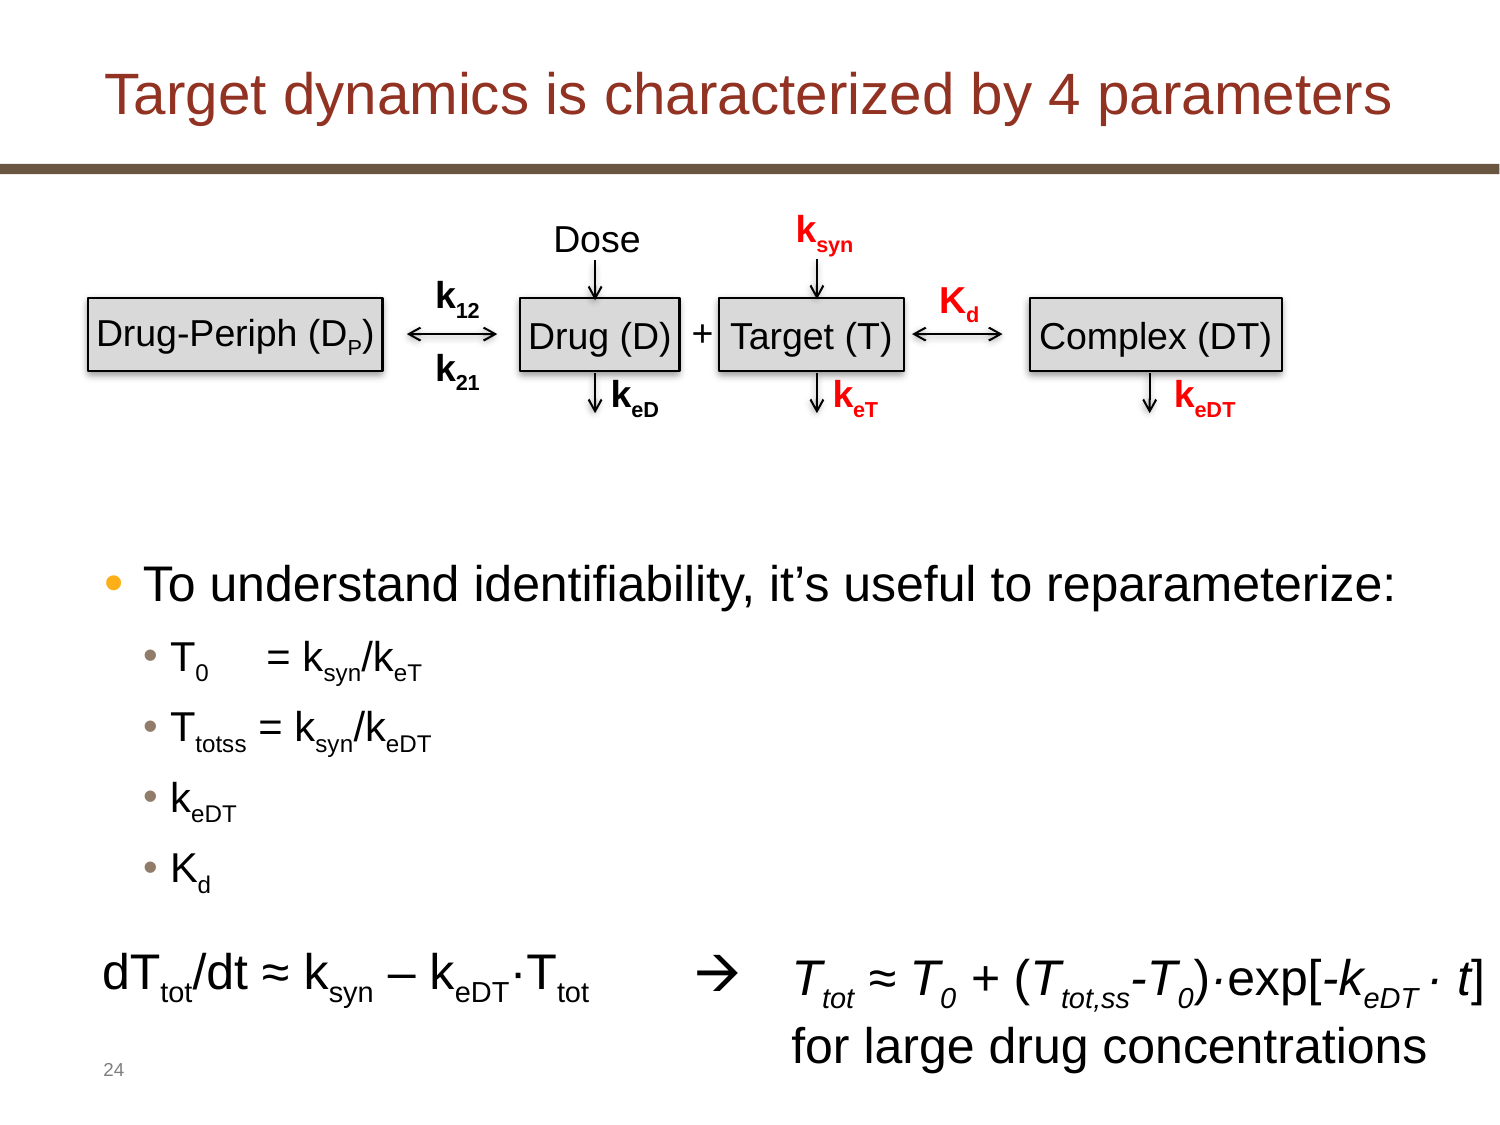

# Target dynamics is characterized by 4 parameters
ksyn
Dose
k12
Kd
Drug-Periph (DP)
Drug (D)
Target (T)
Complex (DT)
+
k21
keT
keDT
keD
To understand identifiability, it’s useful to reparameterize:
T0     = ksyn/keT
Ttotss = ksyn/keDT
keDT
Kd
dTtot/dt ≈ ksyn – keDT·Ttot
   Ttot ≈ T0 + (Ttot,ss-T0)·exp[-keDT · t]
       for large drug concentrations
24